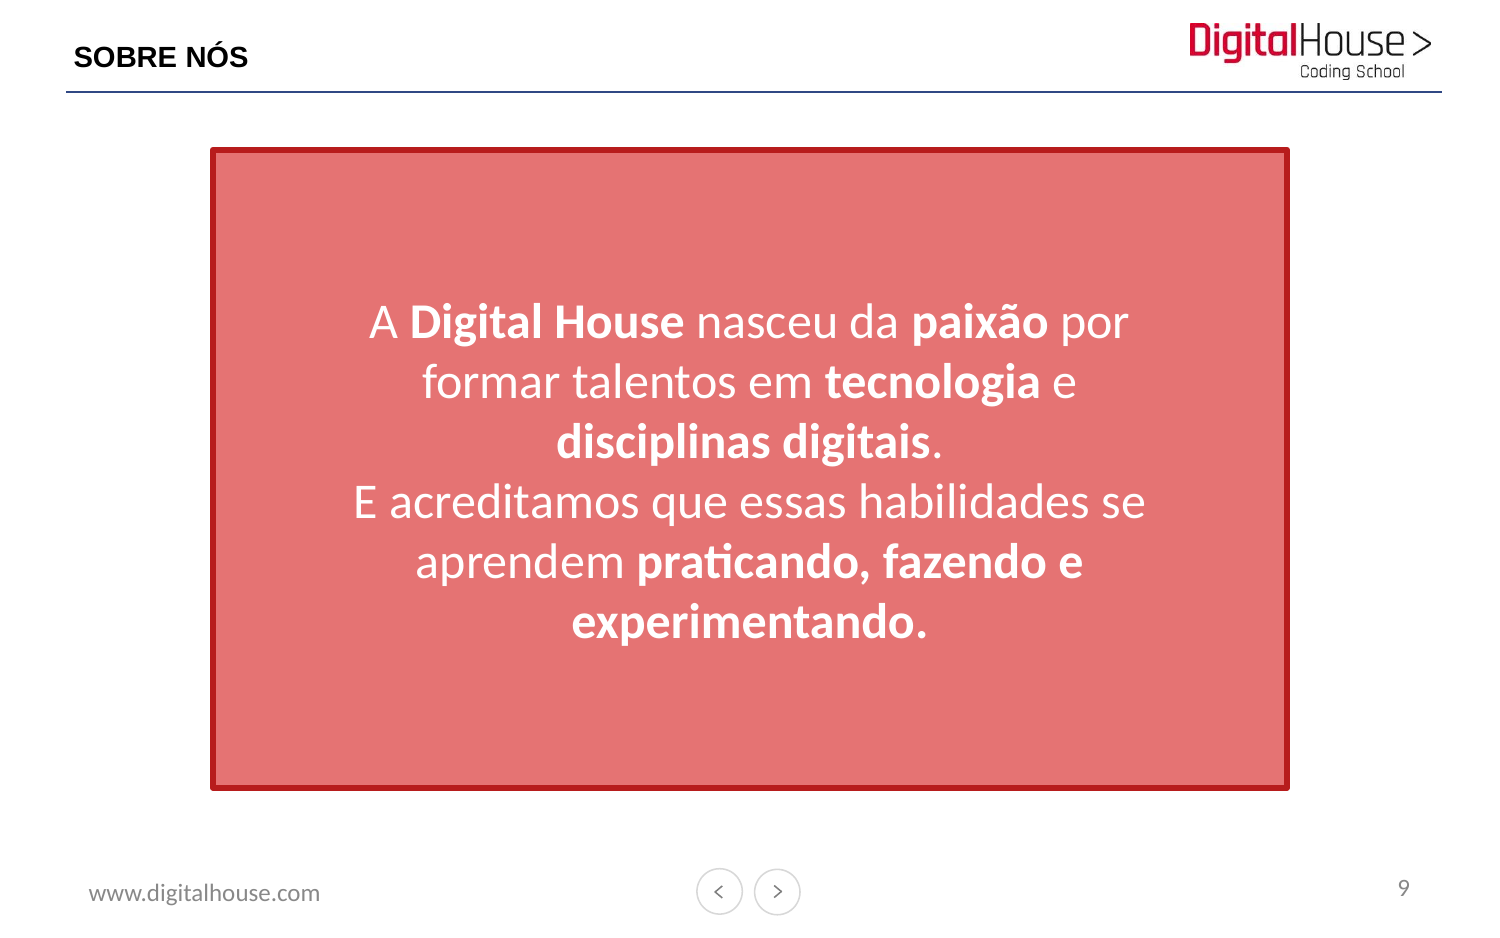

# SOBRE NÓS

A Digital House nasceu da paixão por formar talentos em tecnologia e disciplinas digitais.
E acreditamos que essas habilidades se aprendem praticando, fazendo e experimentando.
9